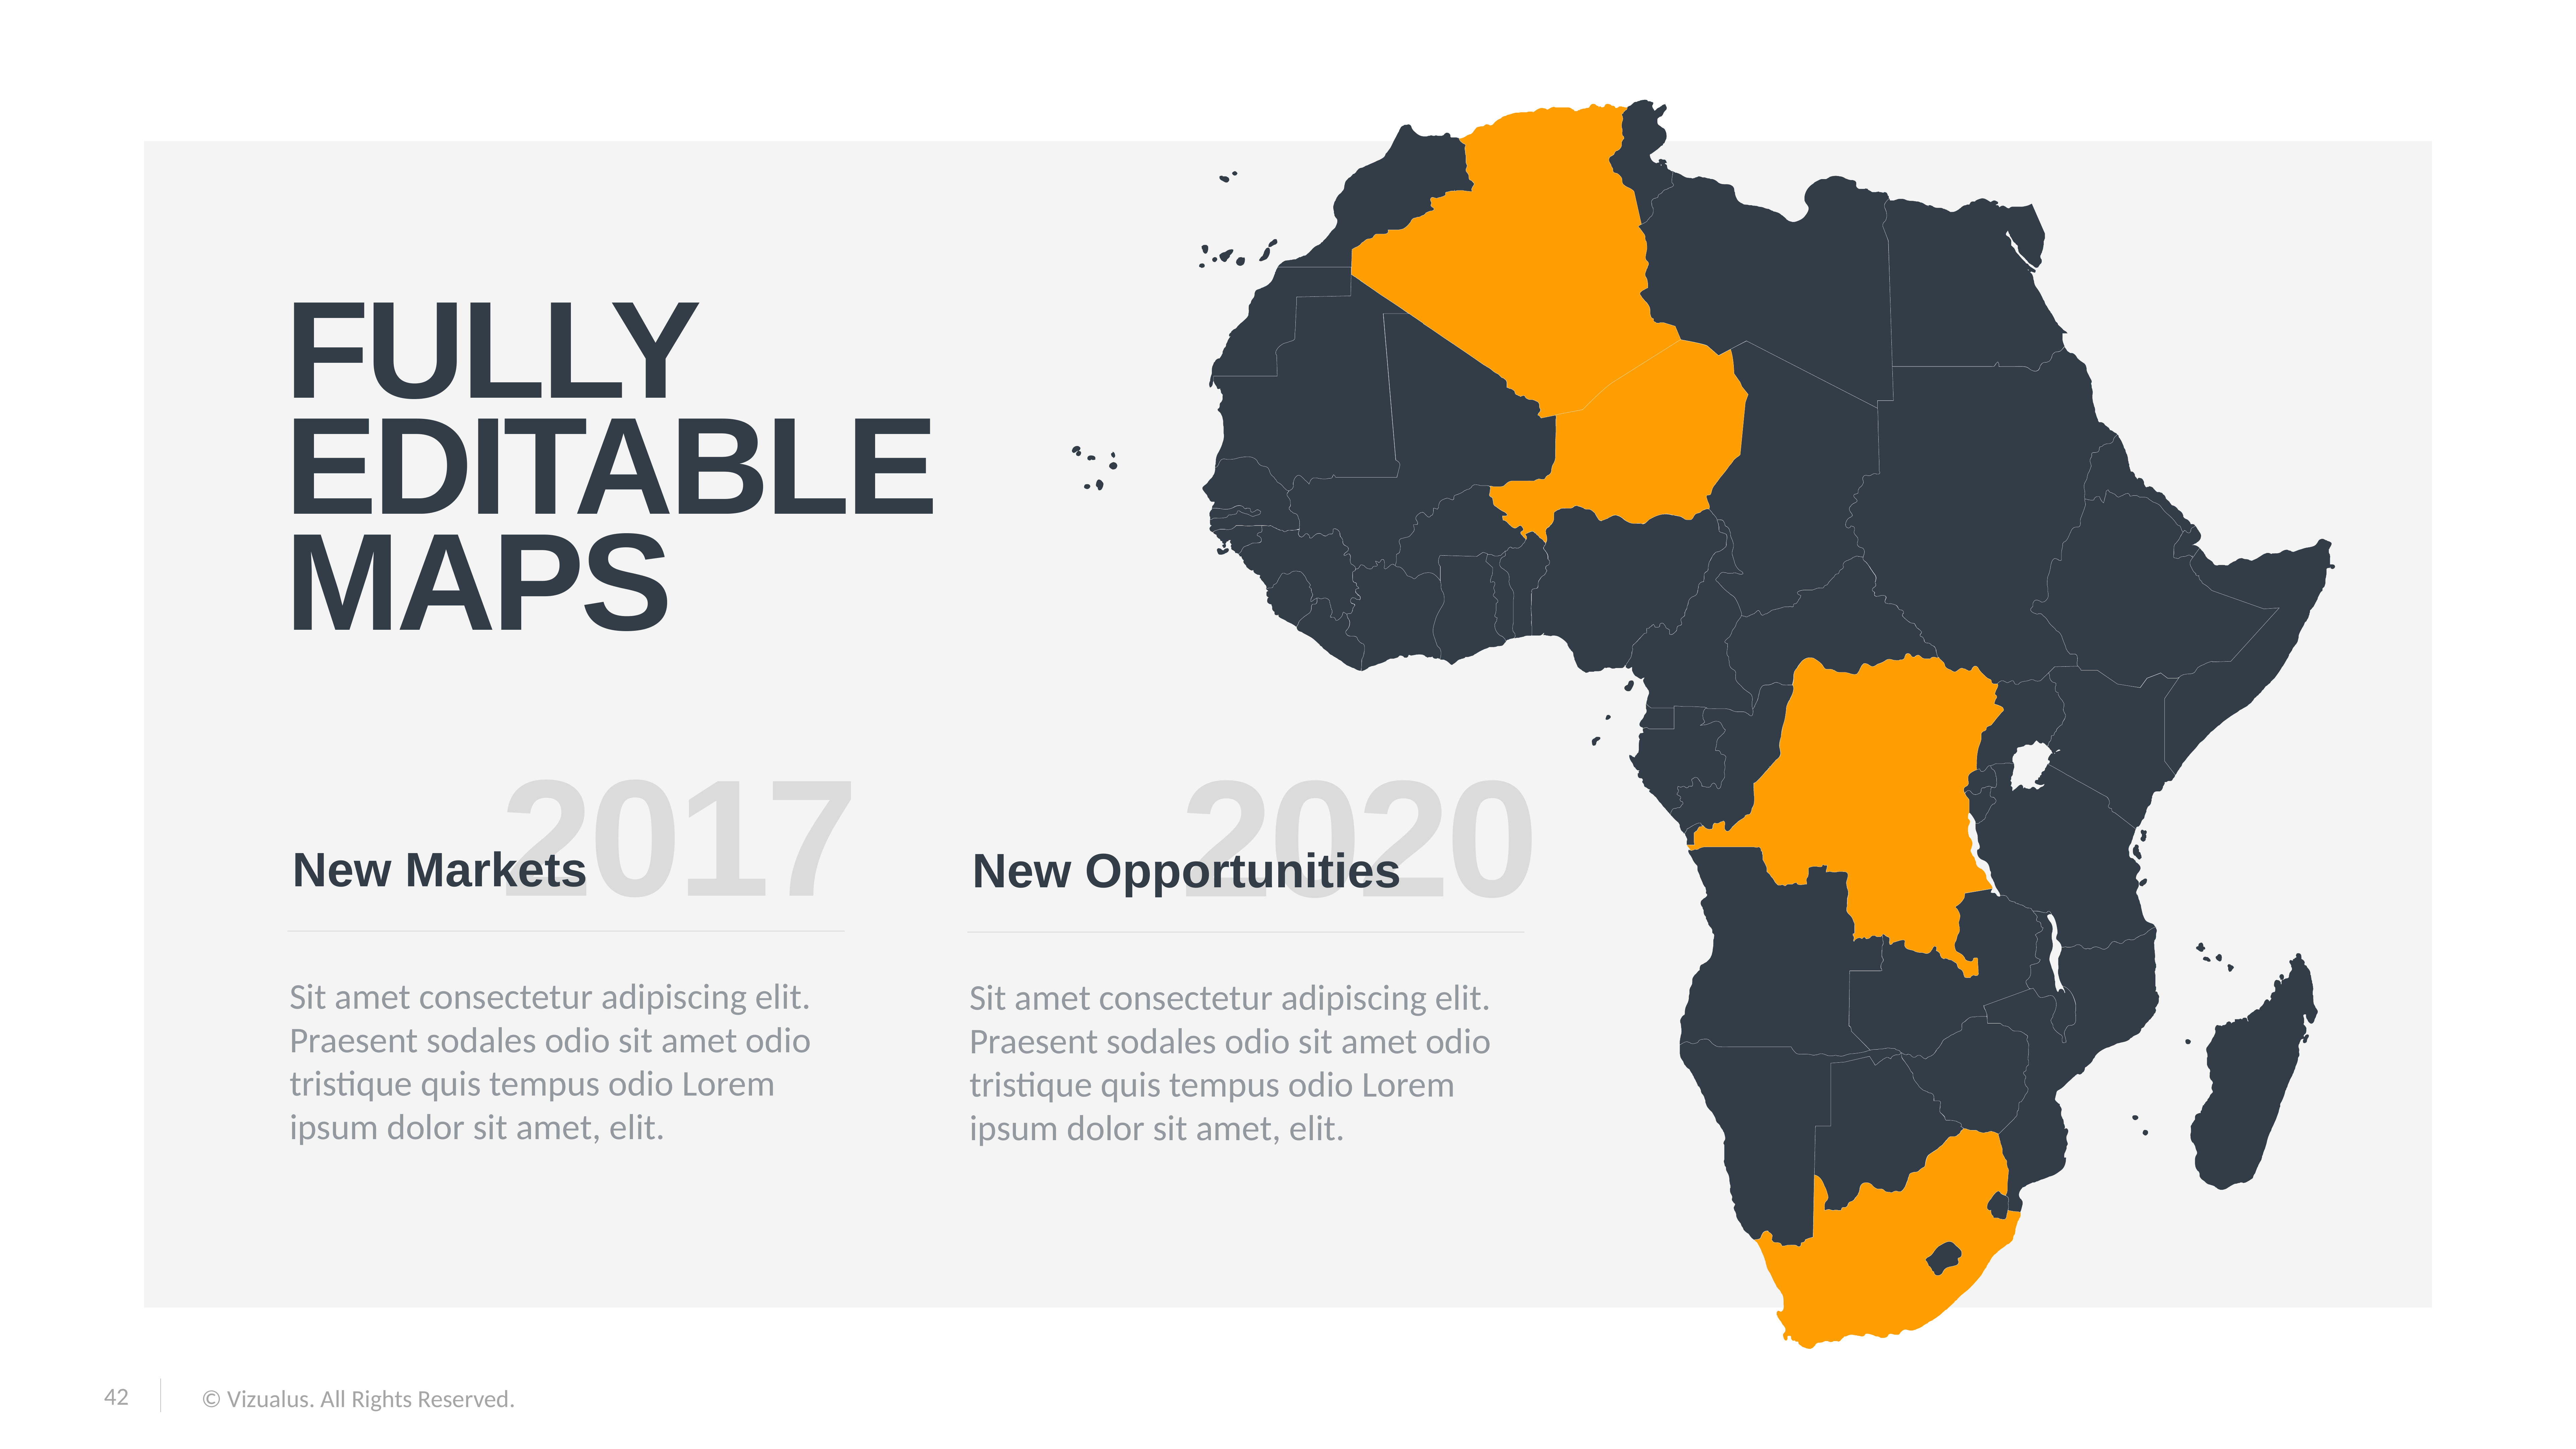

FULLY EDITABLE MAPS
2017
2020
New Markets
New Opportunities
Sit amet consectetur adipiscing elit. Praesent sodales odio sit amet odio tristique quis tempus odio Lorem ipsum dolor sit amet, elit.
Sit amet consectetur adipiscing elit. Praesent sodales odio sit amet odio tristique quis tempus odio Lorem ipsum dolor sit amet, elit.
© Vizualus. All Rights Reserved.
42